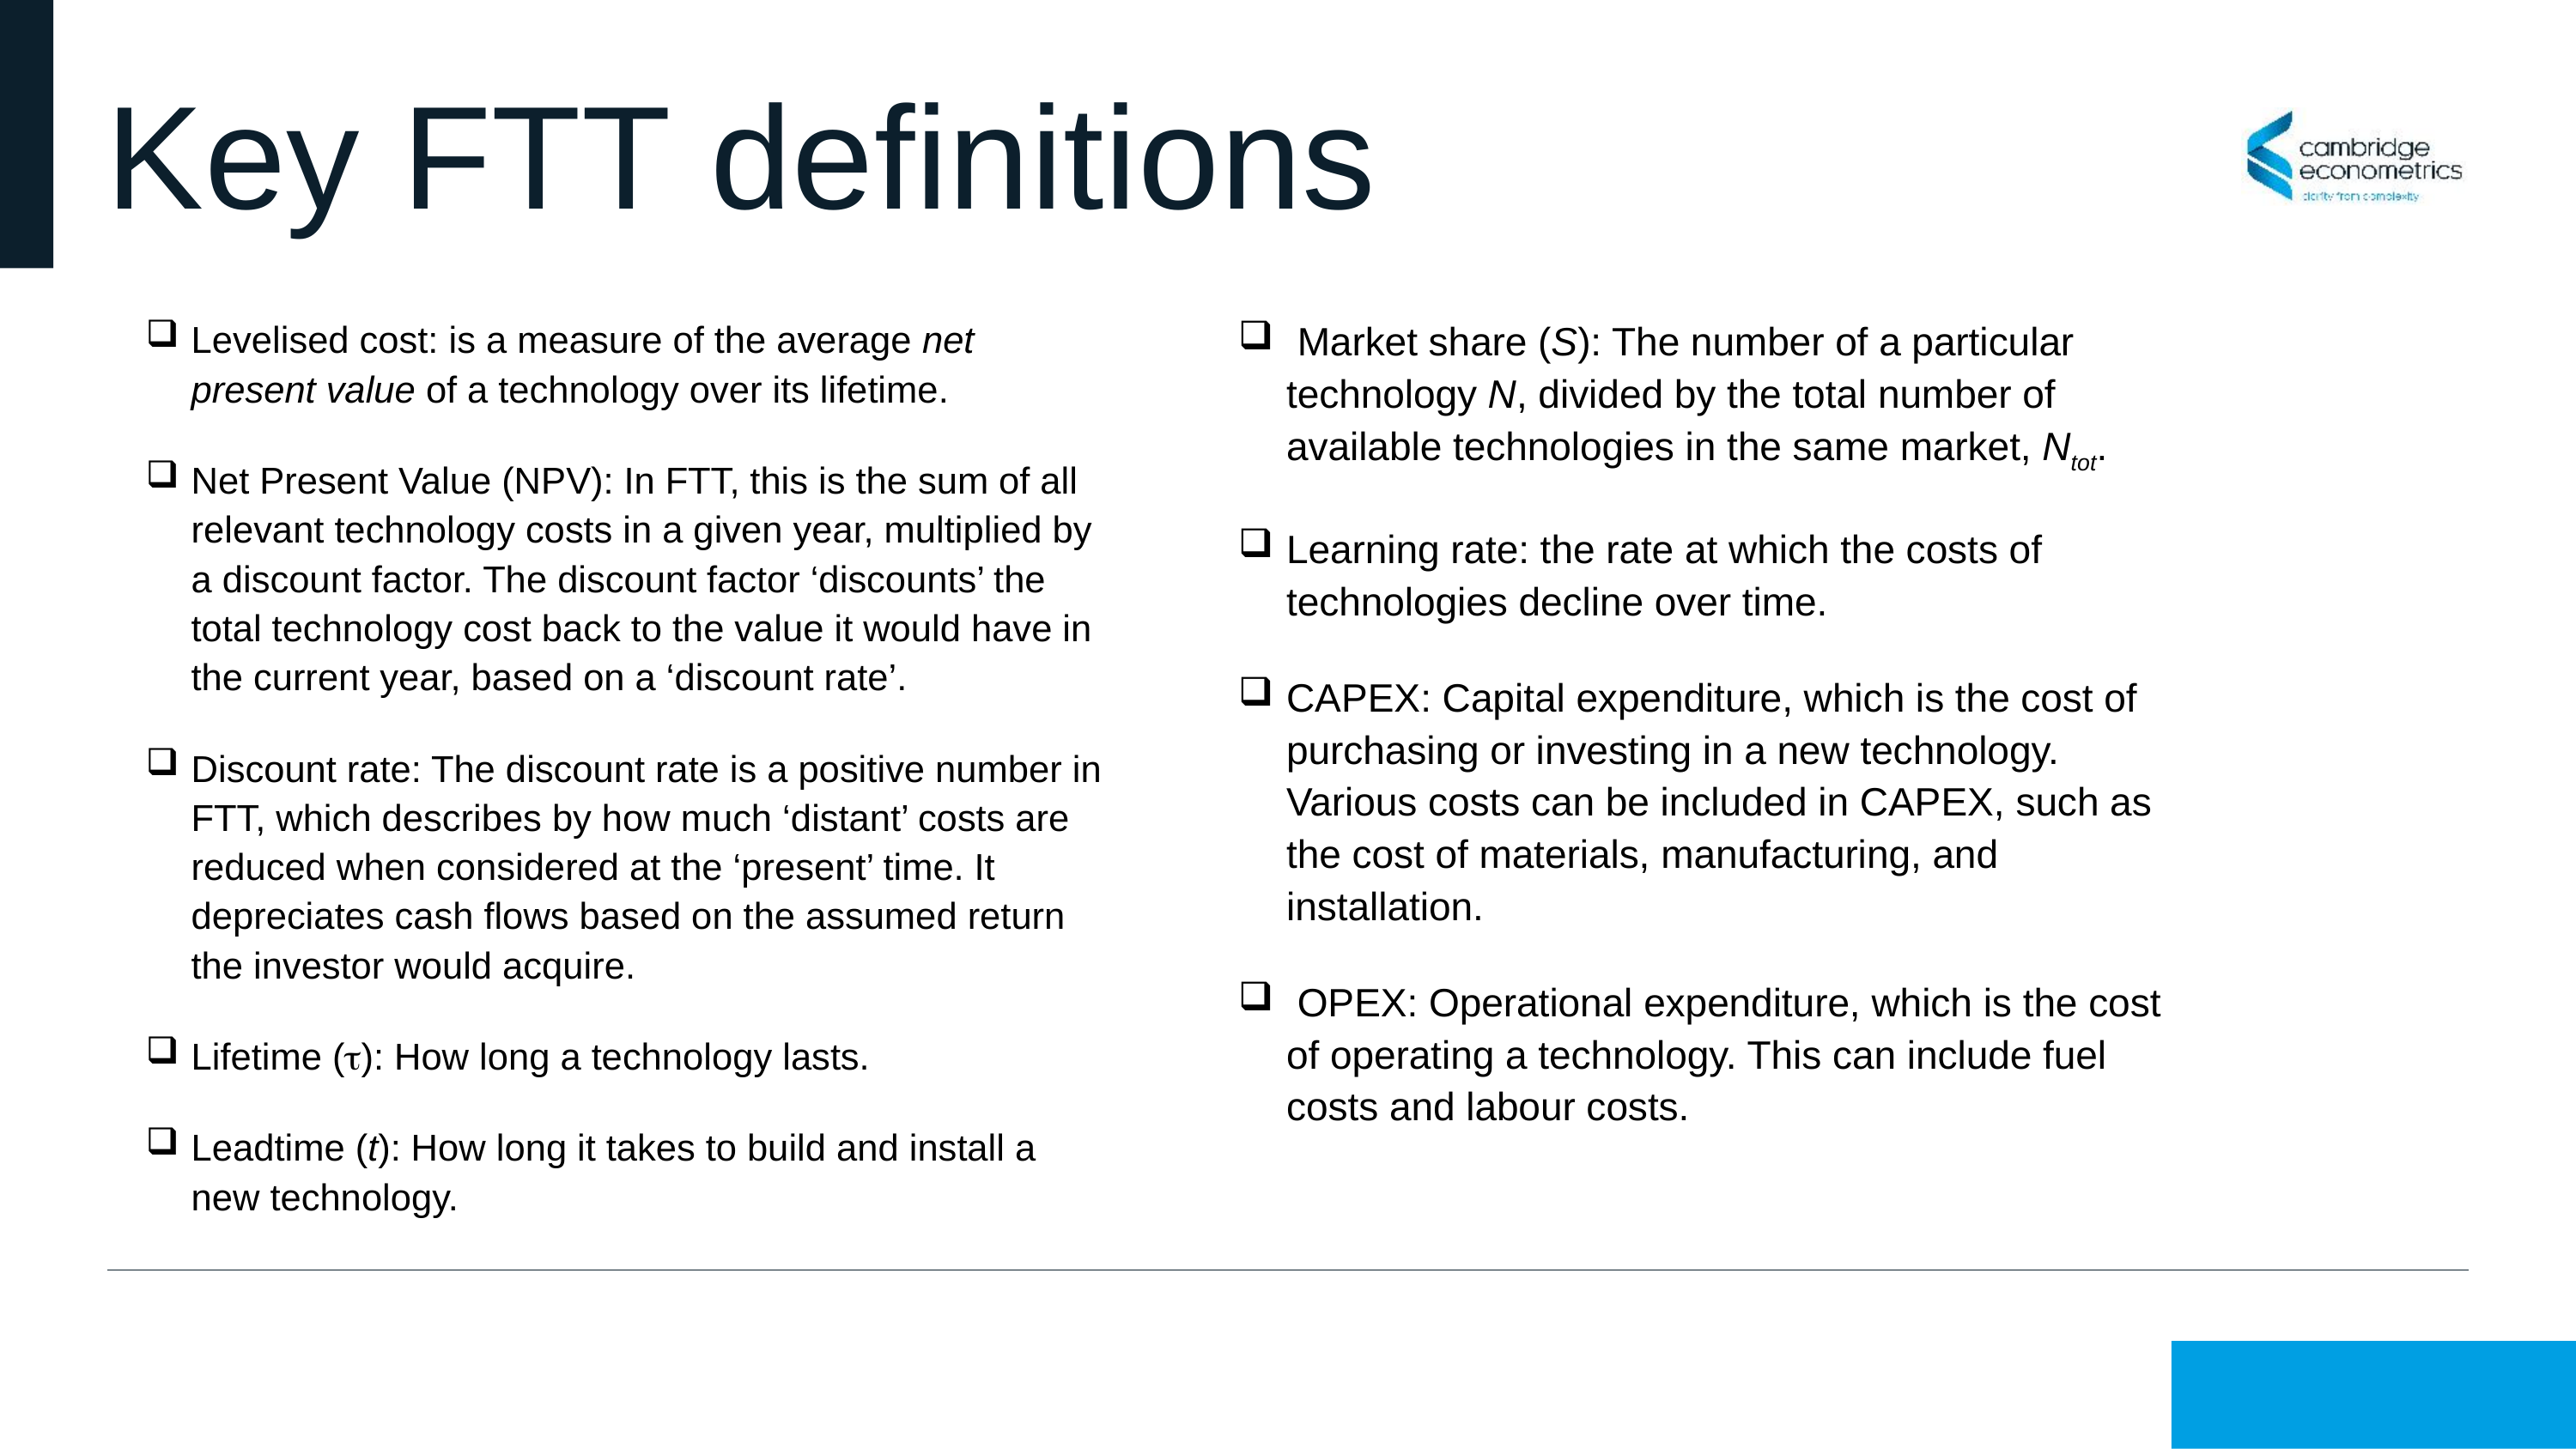

# Key FTT definitions
Levelised cost: is a measure of the average net present value of a technology over its lifetime.
Net Present Value (NPV): In FTT, this is the sum of all relevant technology costs in a given year, multiplied by a discount factor. The discount factor ‘discounts’ the total technology cost back to the value it would have in the current year, based on a ‘discount rate’.
Discount rate: The discount rate is a positive number in FTT, which describes by how much ‘distant’ costs are reduced when considered at the ‘present’ time. It depreciates cash flows based on the assumed return the investor would acquire.
Lifetime (τ): How long a technology lasts.
Leadtime (t): How long it takes to build and install a new technology.

 Market share (S): The number of a particular technology N, divided by the total number of available technologies in the same market, Ntot.
Learning rate: the rate at which the costs of technologies decline over time.
CAPEX: Capital expenditure, which is the cost of purchasing or investing in a new technology. Various costs can be included in CAPEX, such as the cost of materials, manufacturing, and installation.
 OPEX: Operational expenditure, which is the cost of operating a technology. This can include fuel costs and labour costs.